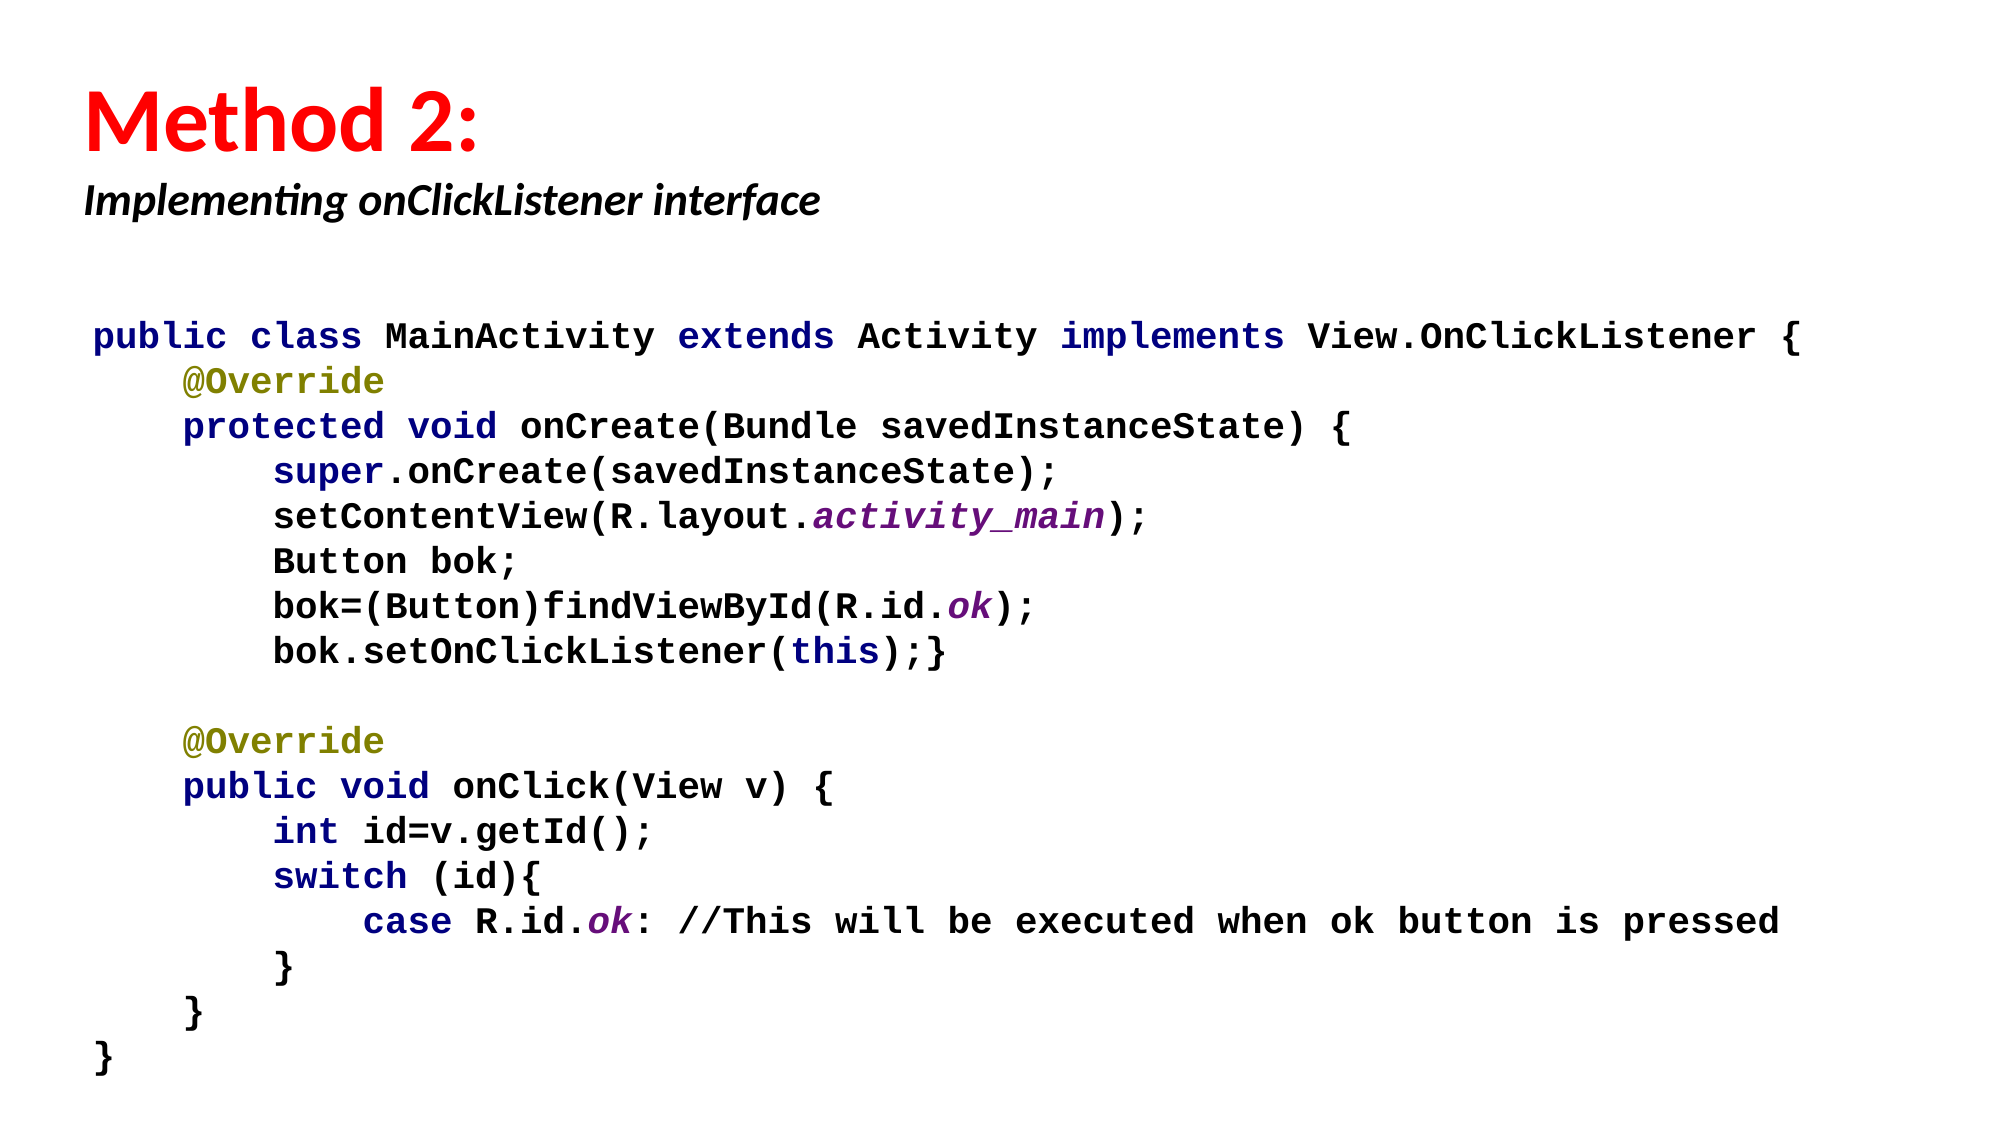

# Method 2: Implementing onClickListener interface
public class MainActivity extends Activity implements View.OnClickListener {
    @Override
    protected void onCreate(Bundle savedInstanceState) {
        super.onCreate(savedInstanceState);
        setContentView(R.layout.activity_main);
        Button bok;
        bok=(Button)findViewById(R.id.ok);
        bok.setOnClickListener(this);}
    @Override
    public void onClick(View v) {
        int id=v.getId();
        switch (id){
            case R.id.ok: //This will be executed when ok button is pressed
        }
    }
}